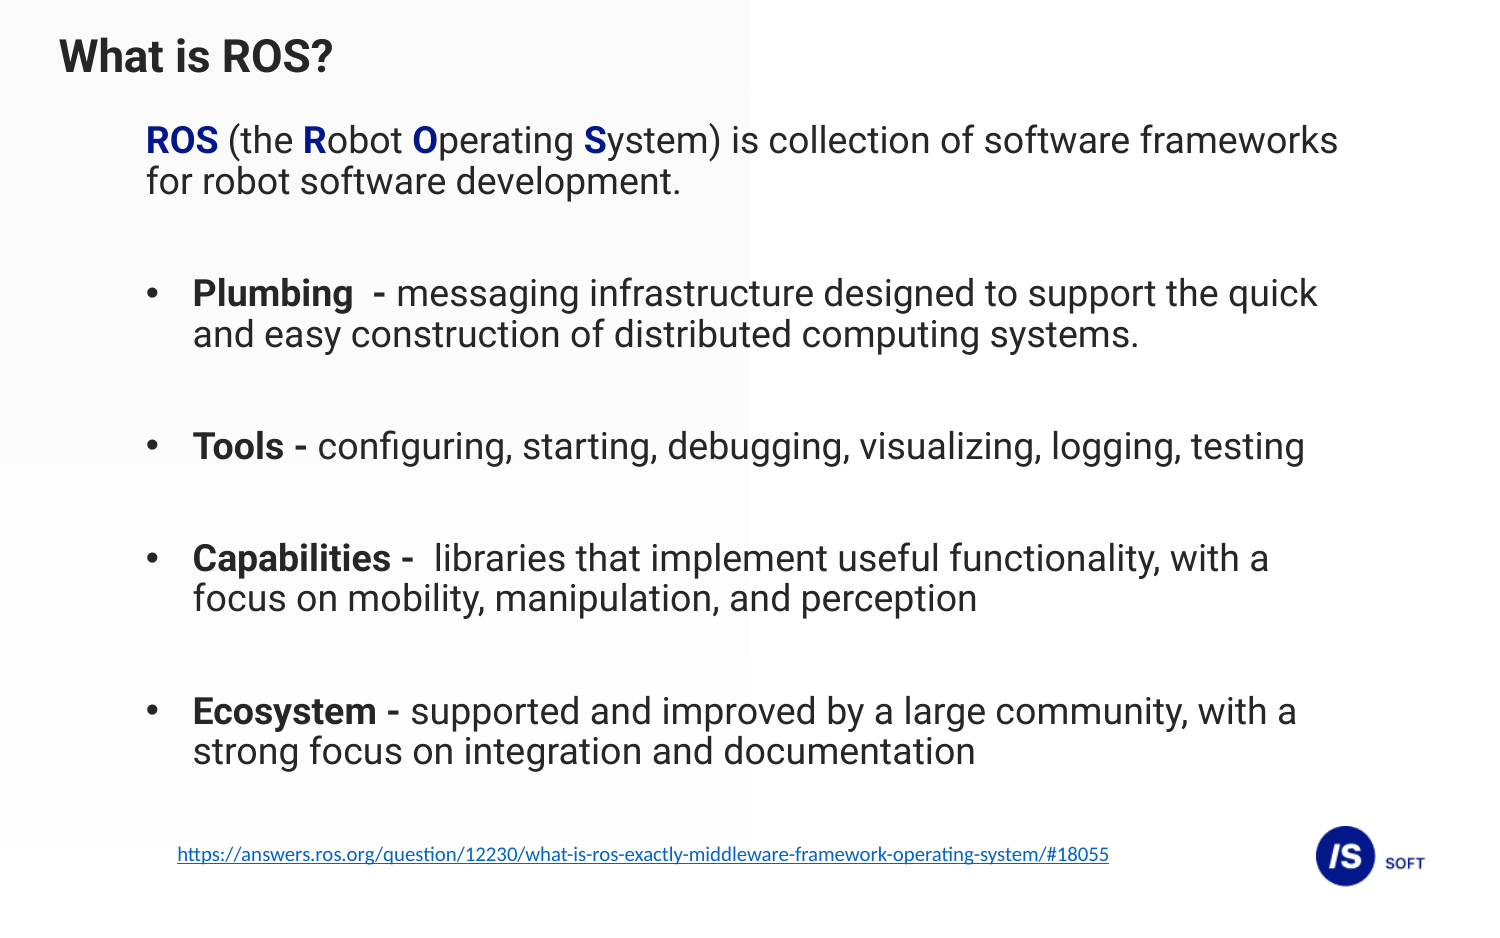

# What is ROS?
ROS (the Robot Operating System) is collection of software frameworks for robot software development.

Plumbing  - messaging infrastructure designed to support the quick and easy construction of distributed computing systems.

Tools - configuring, starting, debugging, visualizing, logging, testing

Capabilities -  libraries that implement useful functionality, with a focus on mobility, manipulation, and perception

Ecosystem - supported and improved by a large community, with a strong focus on integration and documentation

https://answers.ros.org/question/12230/what-is-ros-exactly-middleware-framework-operating-system/#18055